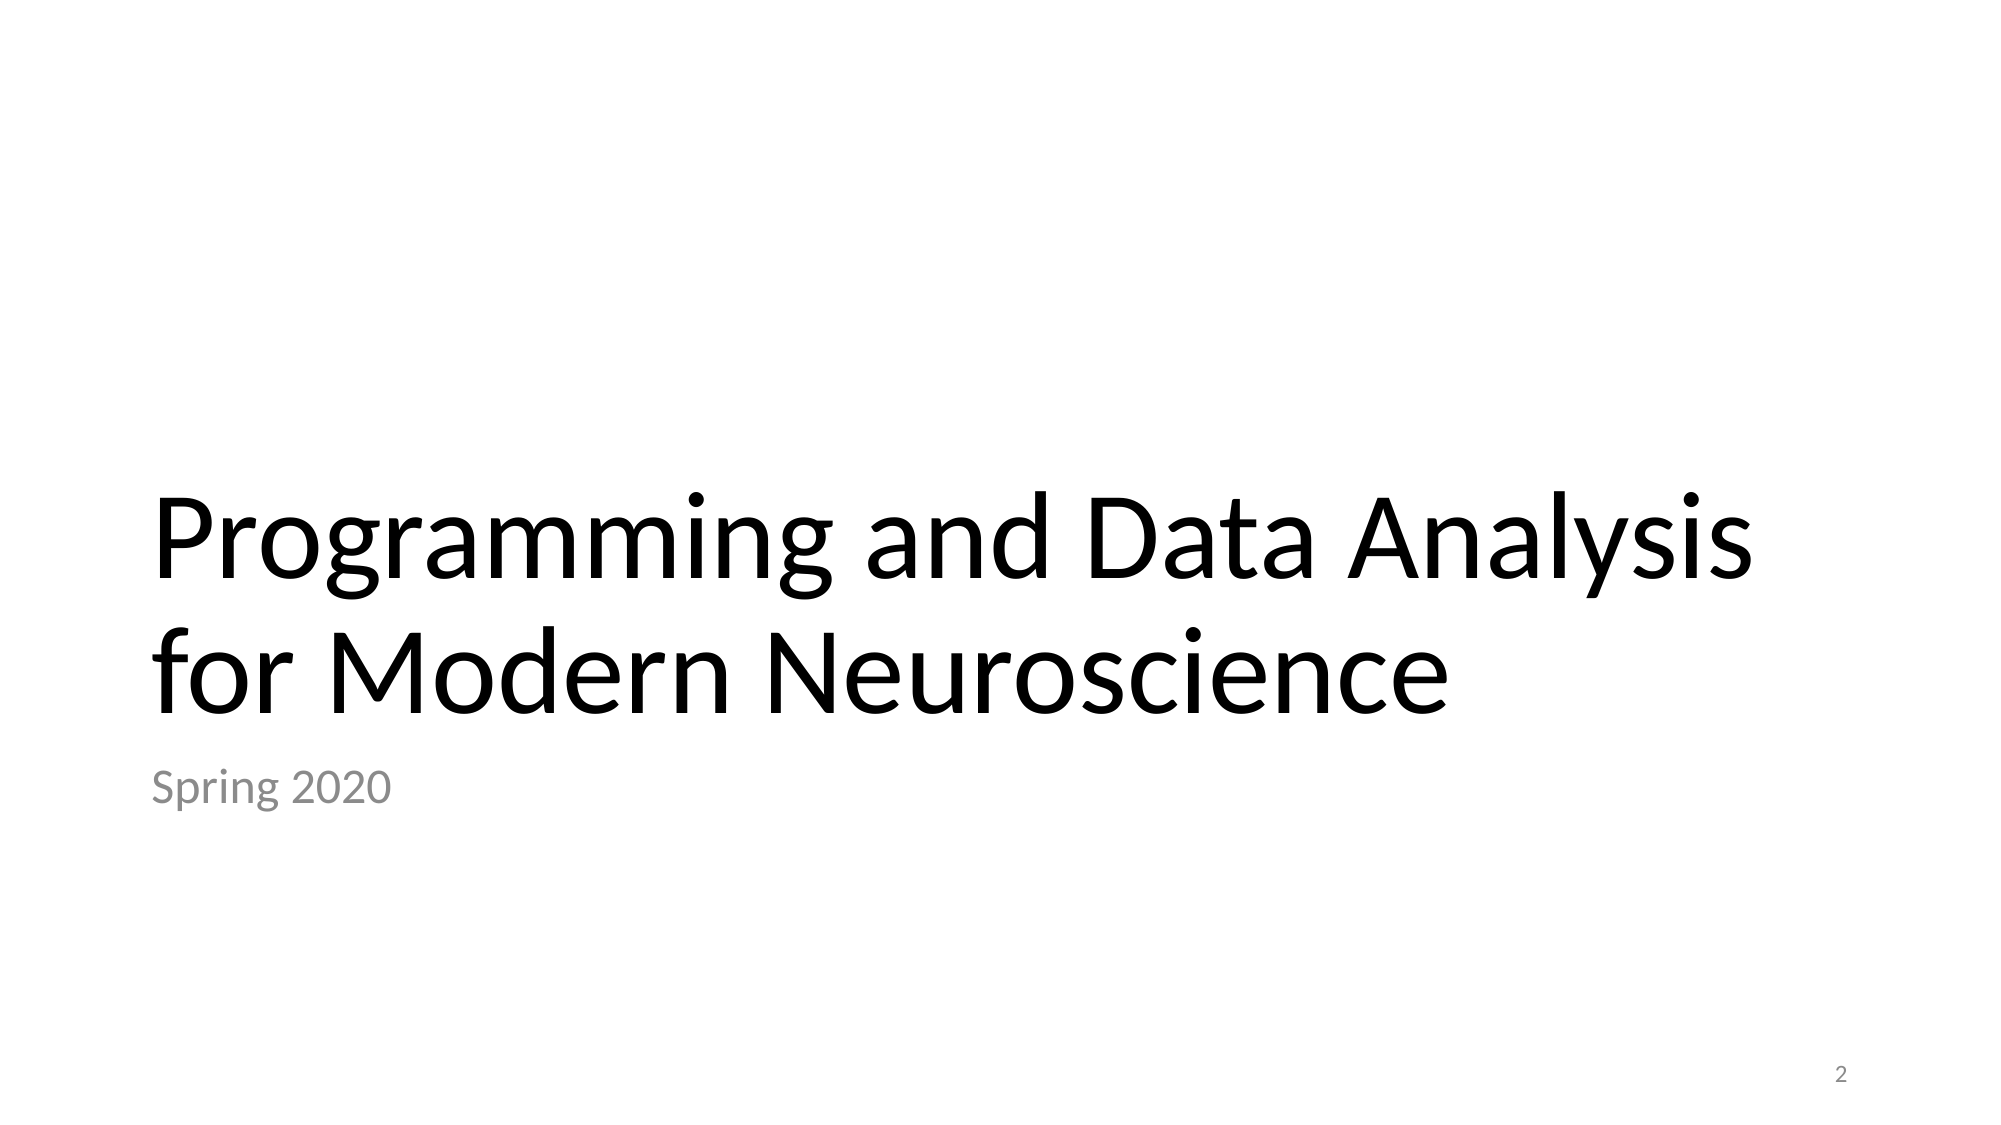

# Programming and Data Analysis for Modern Neuroscience
Spring 2020
2